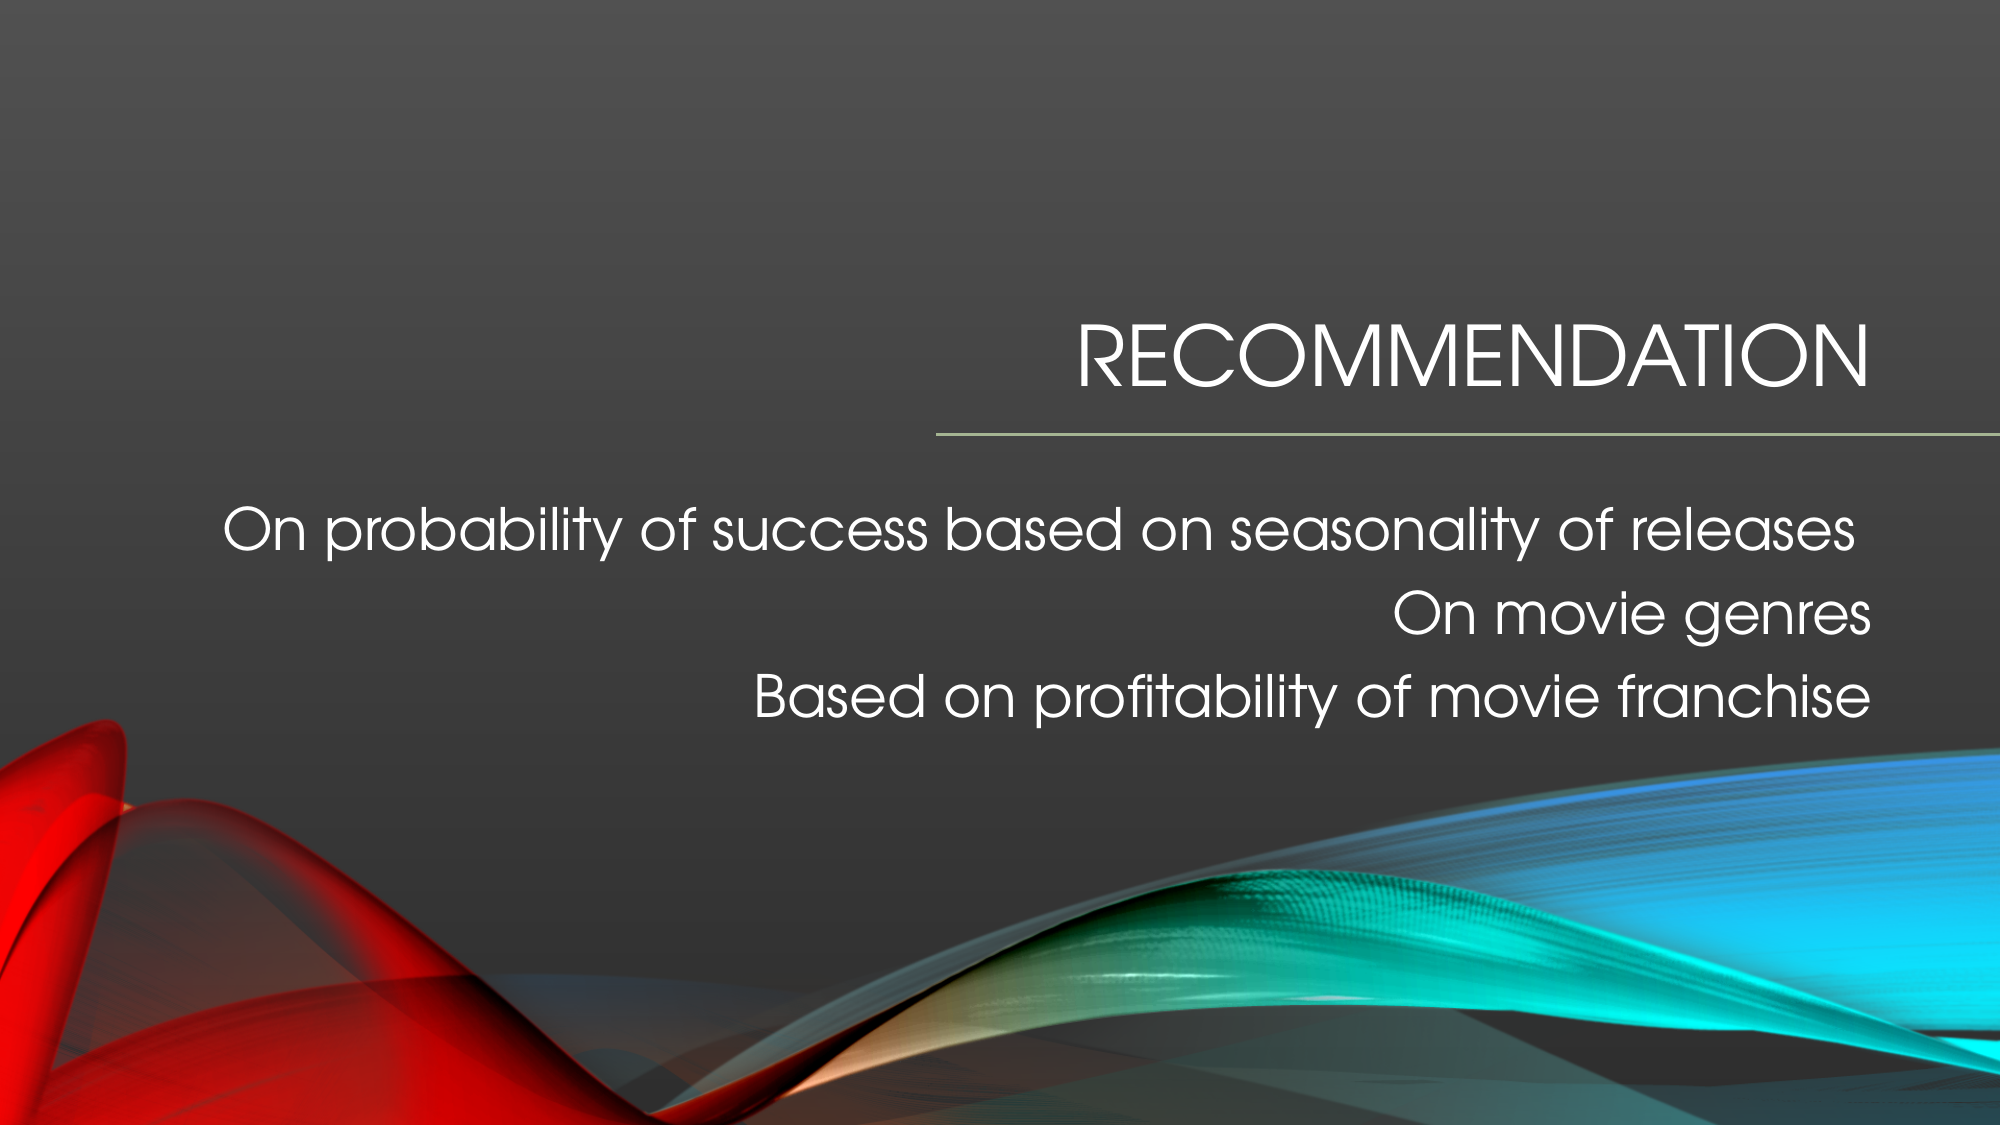

# Recommendation
On probability of success based on seasonality of releases
On movie genres
Based on profitability of movie franchise